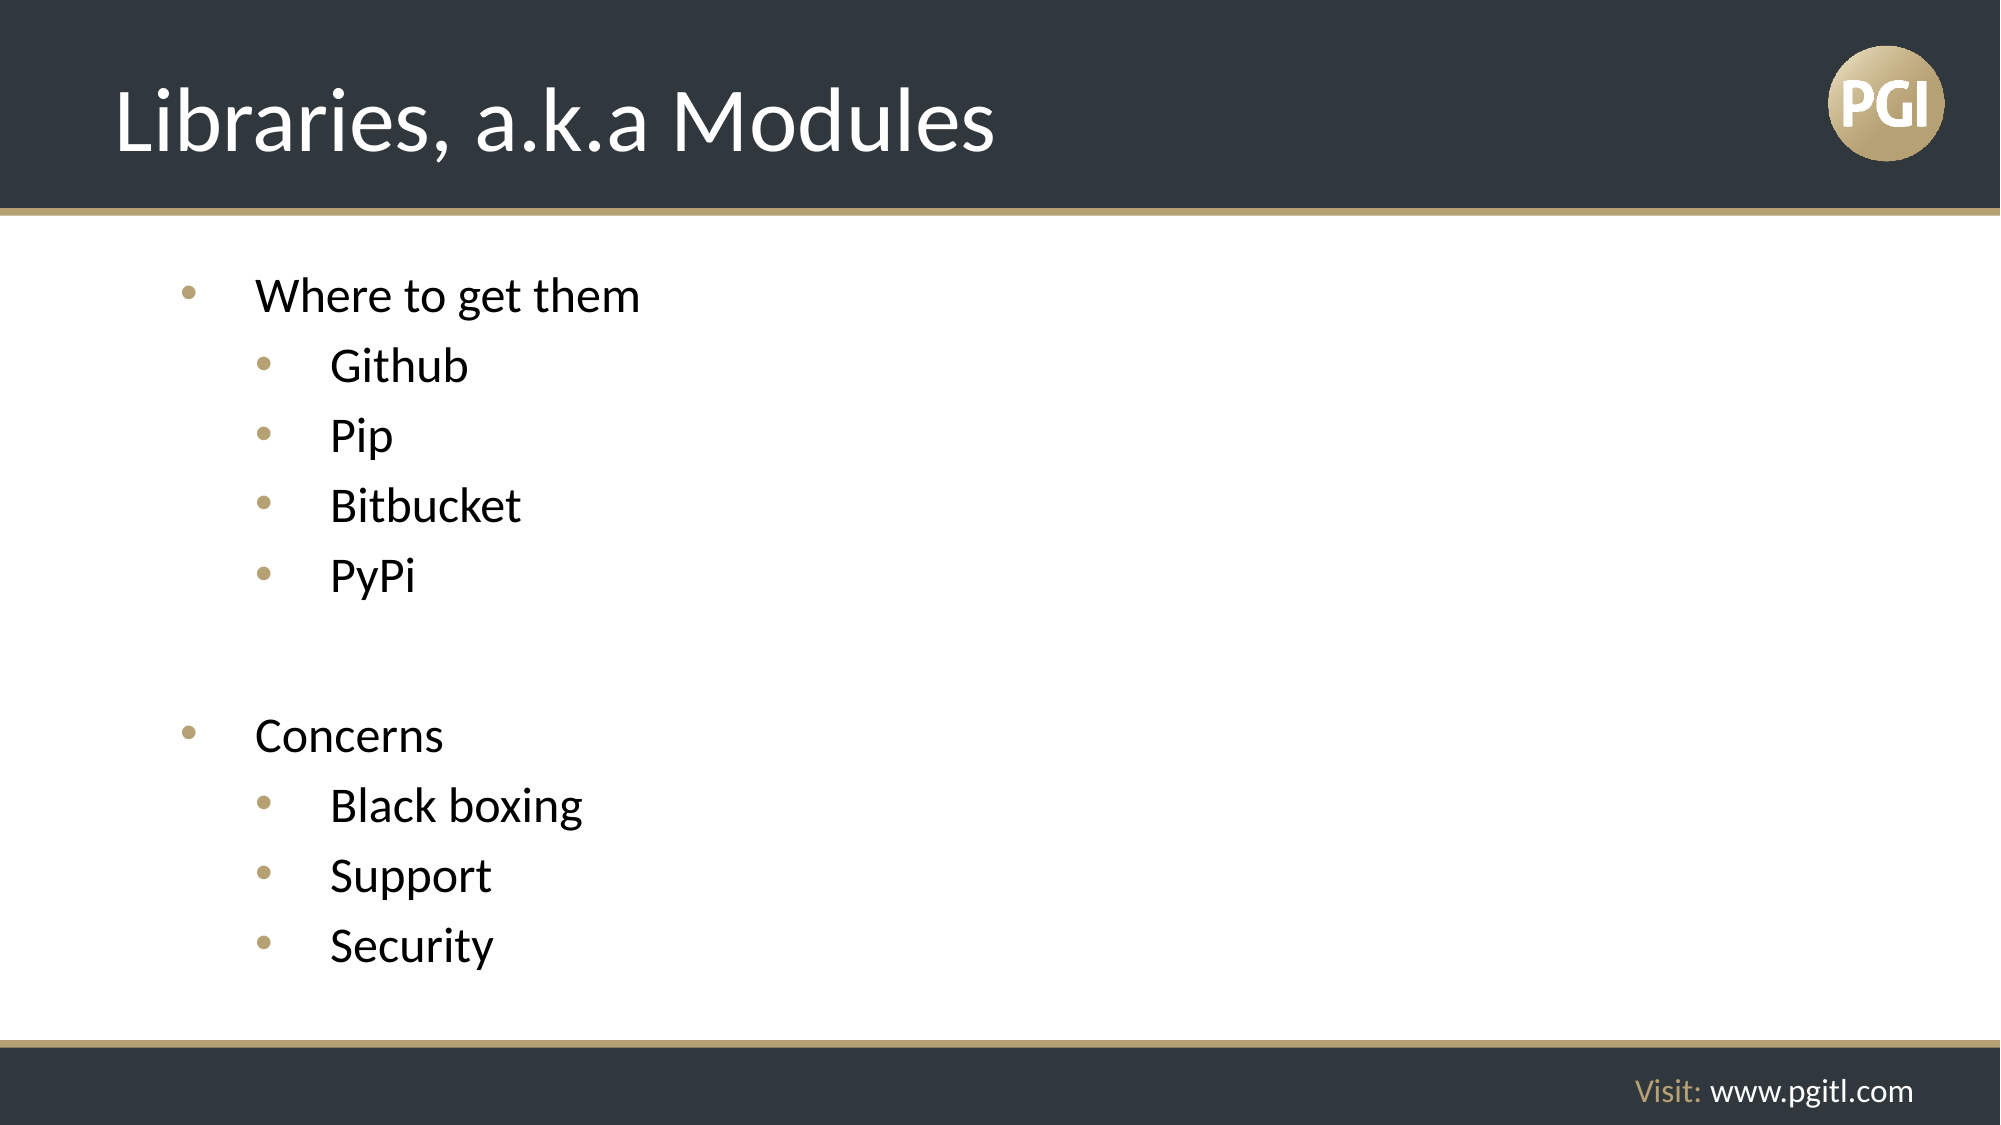

# Libraries, a.k.a Modules
Where to get them
Github
Pip
Bitbucket
PyPi

Concerns
Black boxing
Support
Security